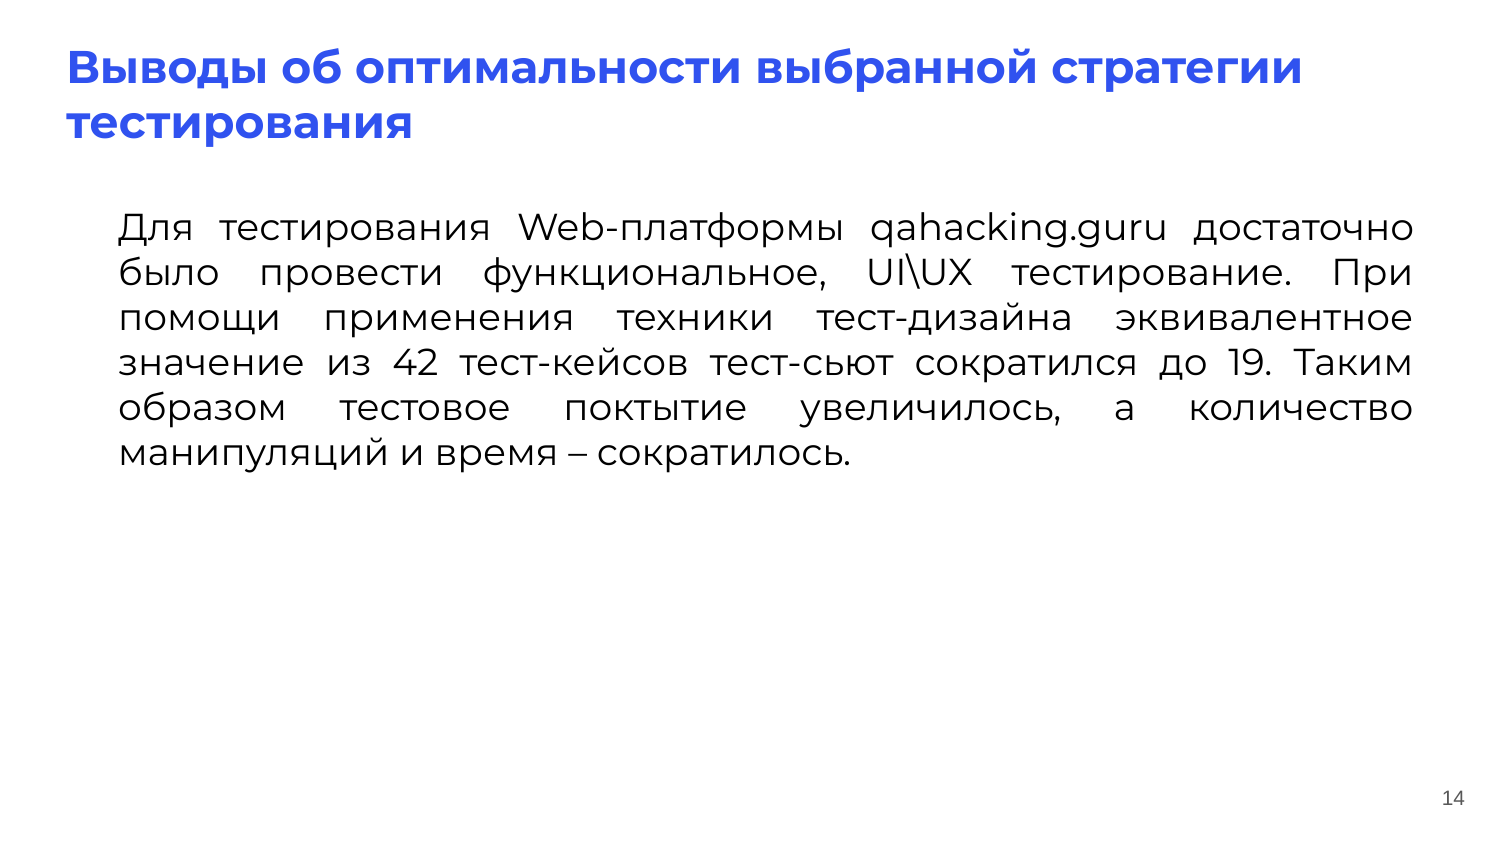

# Выводы об оптимальности выбранной стратегии тестирования

Для тестирования Web-платформы qahacking.guru достаточно было провести функциональное, UI\UX тестирование. При помощи применения техники тест-дизайна эквивалентное значение из 42 тест-кейсов тест-сьют сократился до 19. Таким образом тестовое поктытие увеличилось, а количество манипуляций и время – сократилось.
14